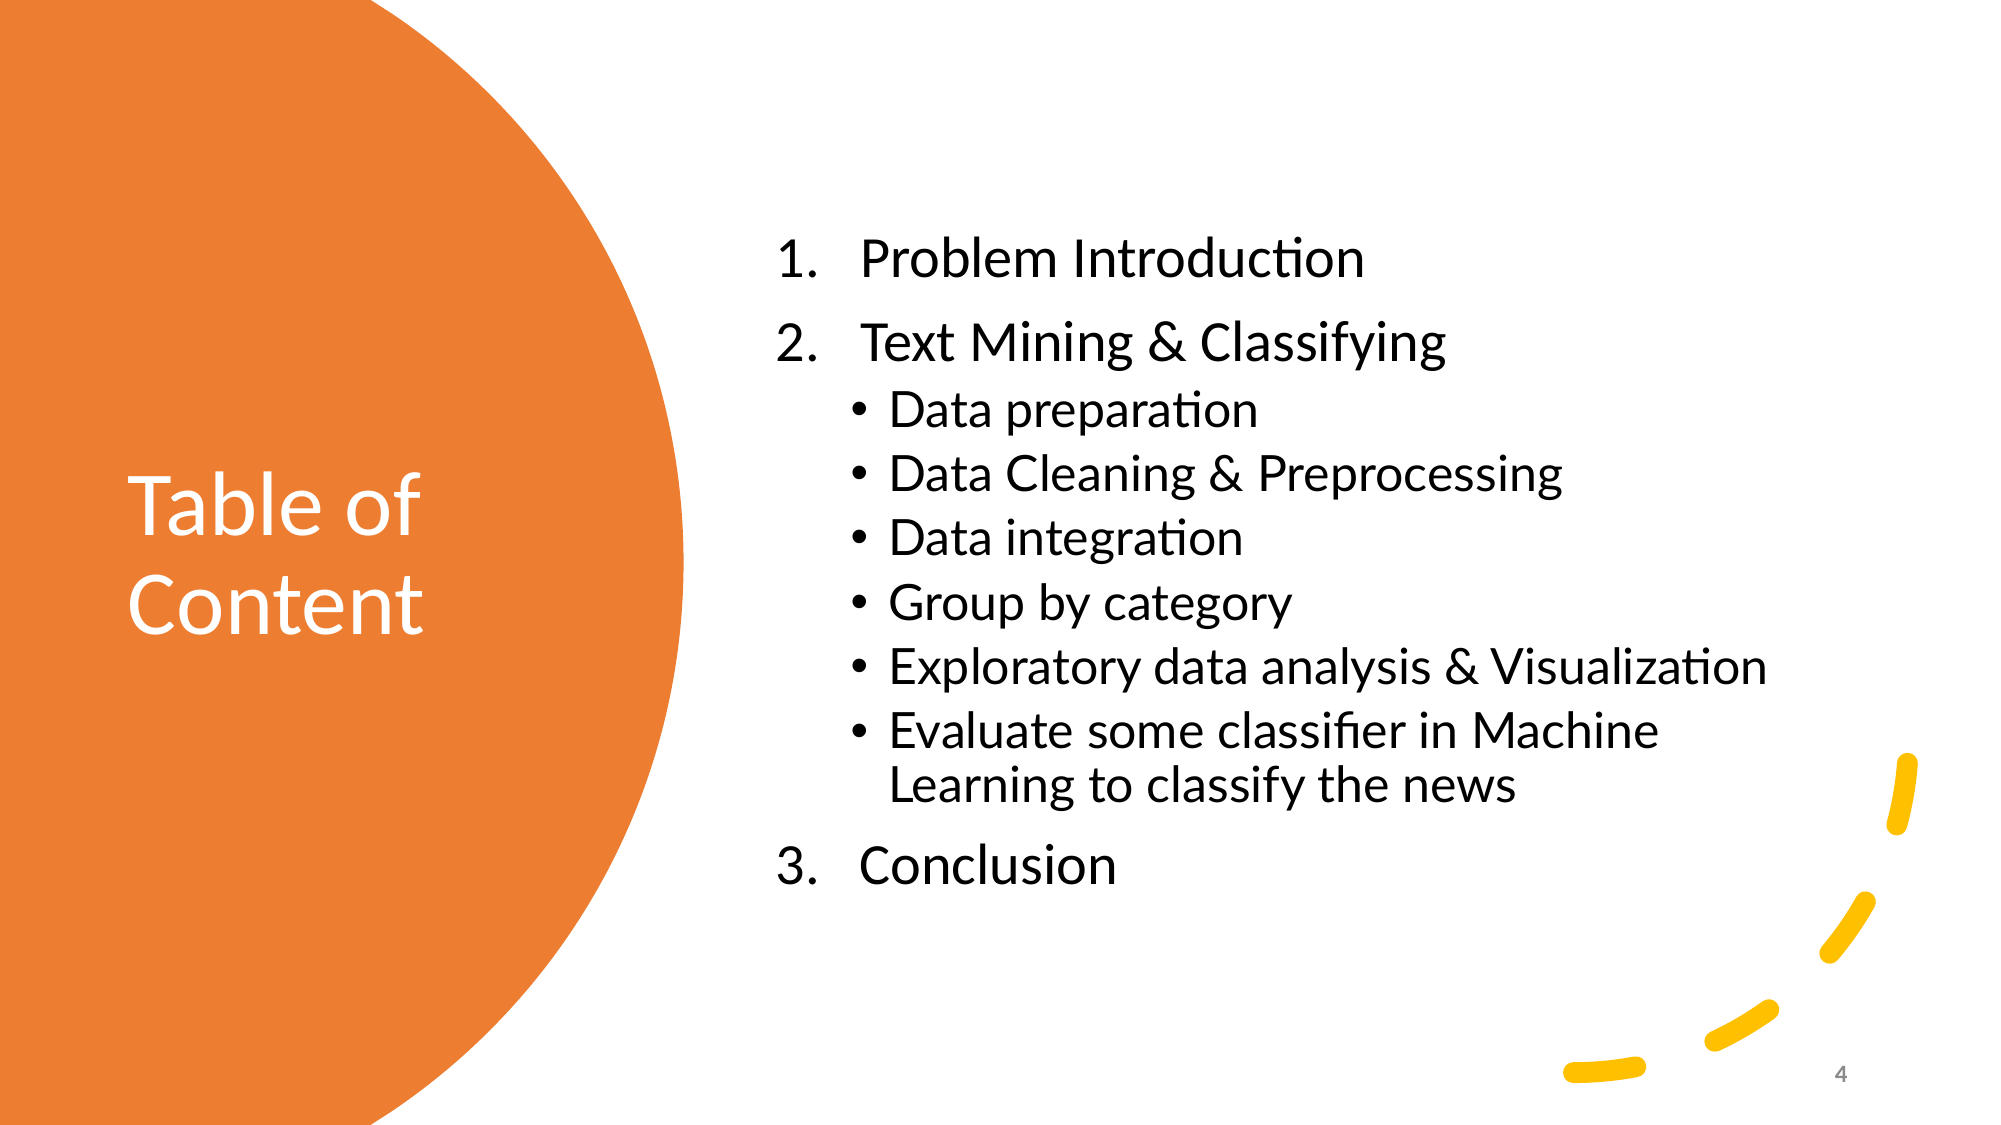

Problem Introduction
Text Mining & Classifying
Data preparation
Data Cleaning & Preprocessing
Data integration
Group by category
Exploratory data analysis & Visualization
Evaluate some classifier in Machine Learning to classify the news
   Conclusion
# Table of Content

4